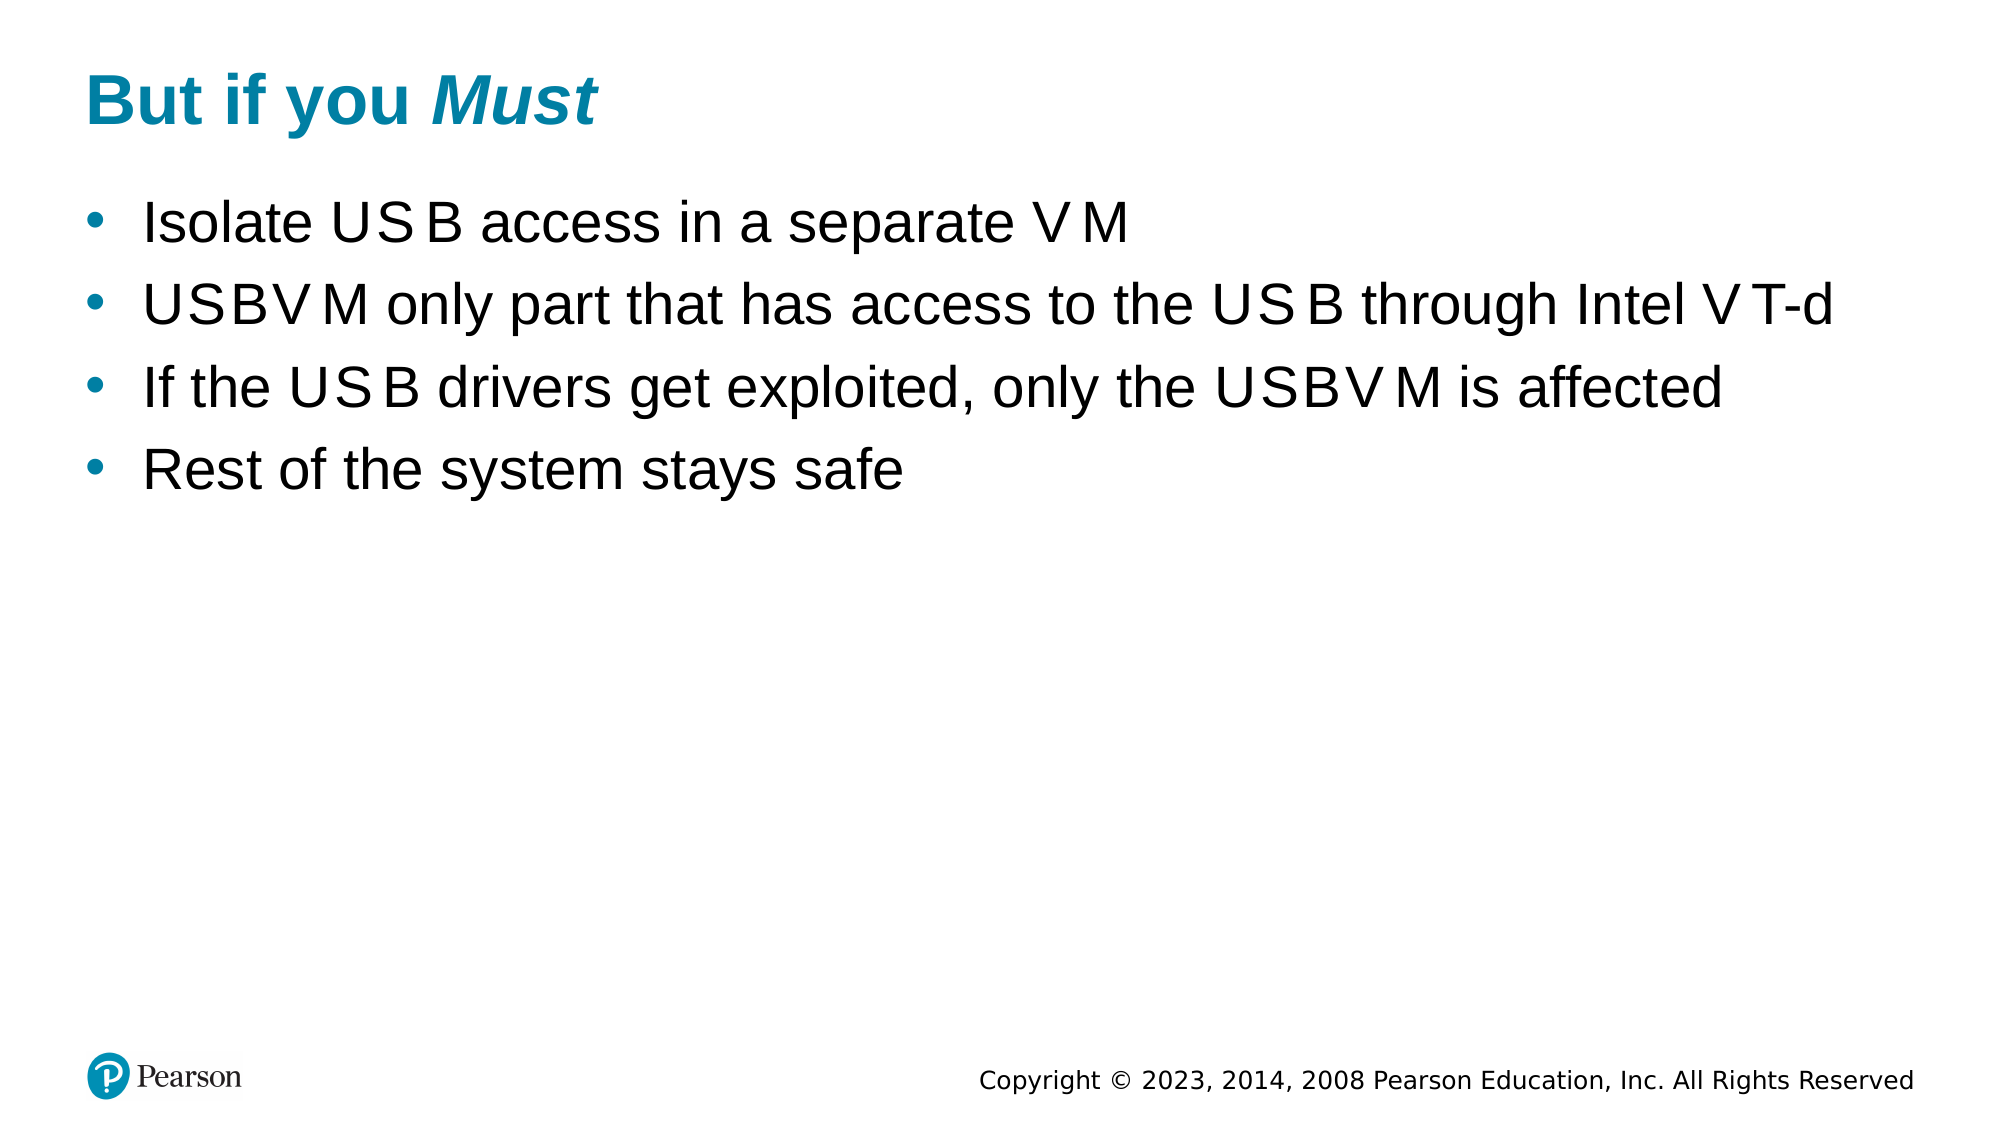

# But if you Must
Isolate U S B access in a separate V M
U S B V M only part that has access to the U S B through Intel V T-d
If the U S B drivers get exploited, only the U S B V M is affected
Rest of the system stays safe